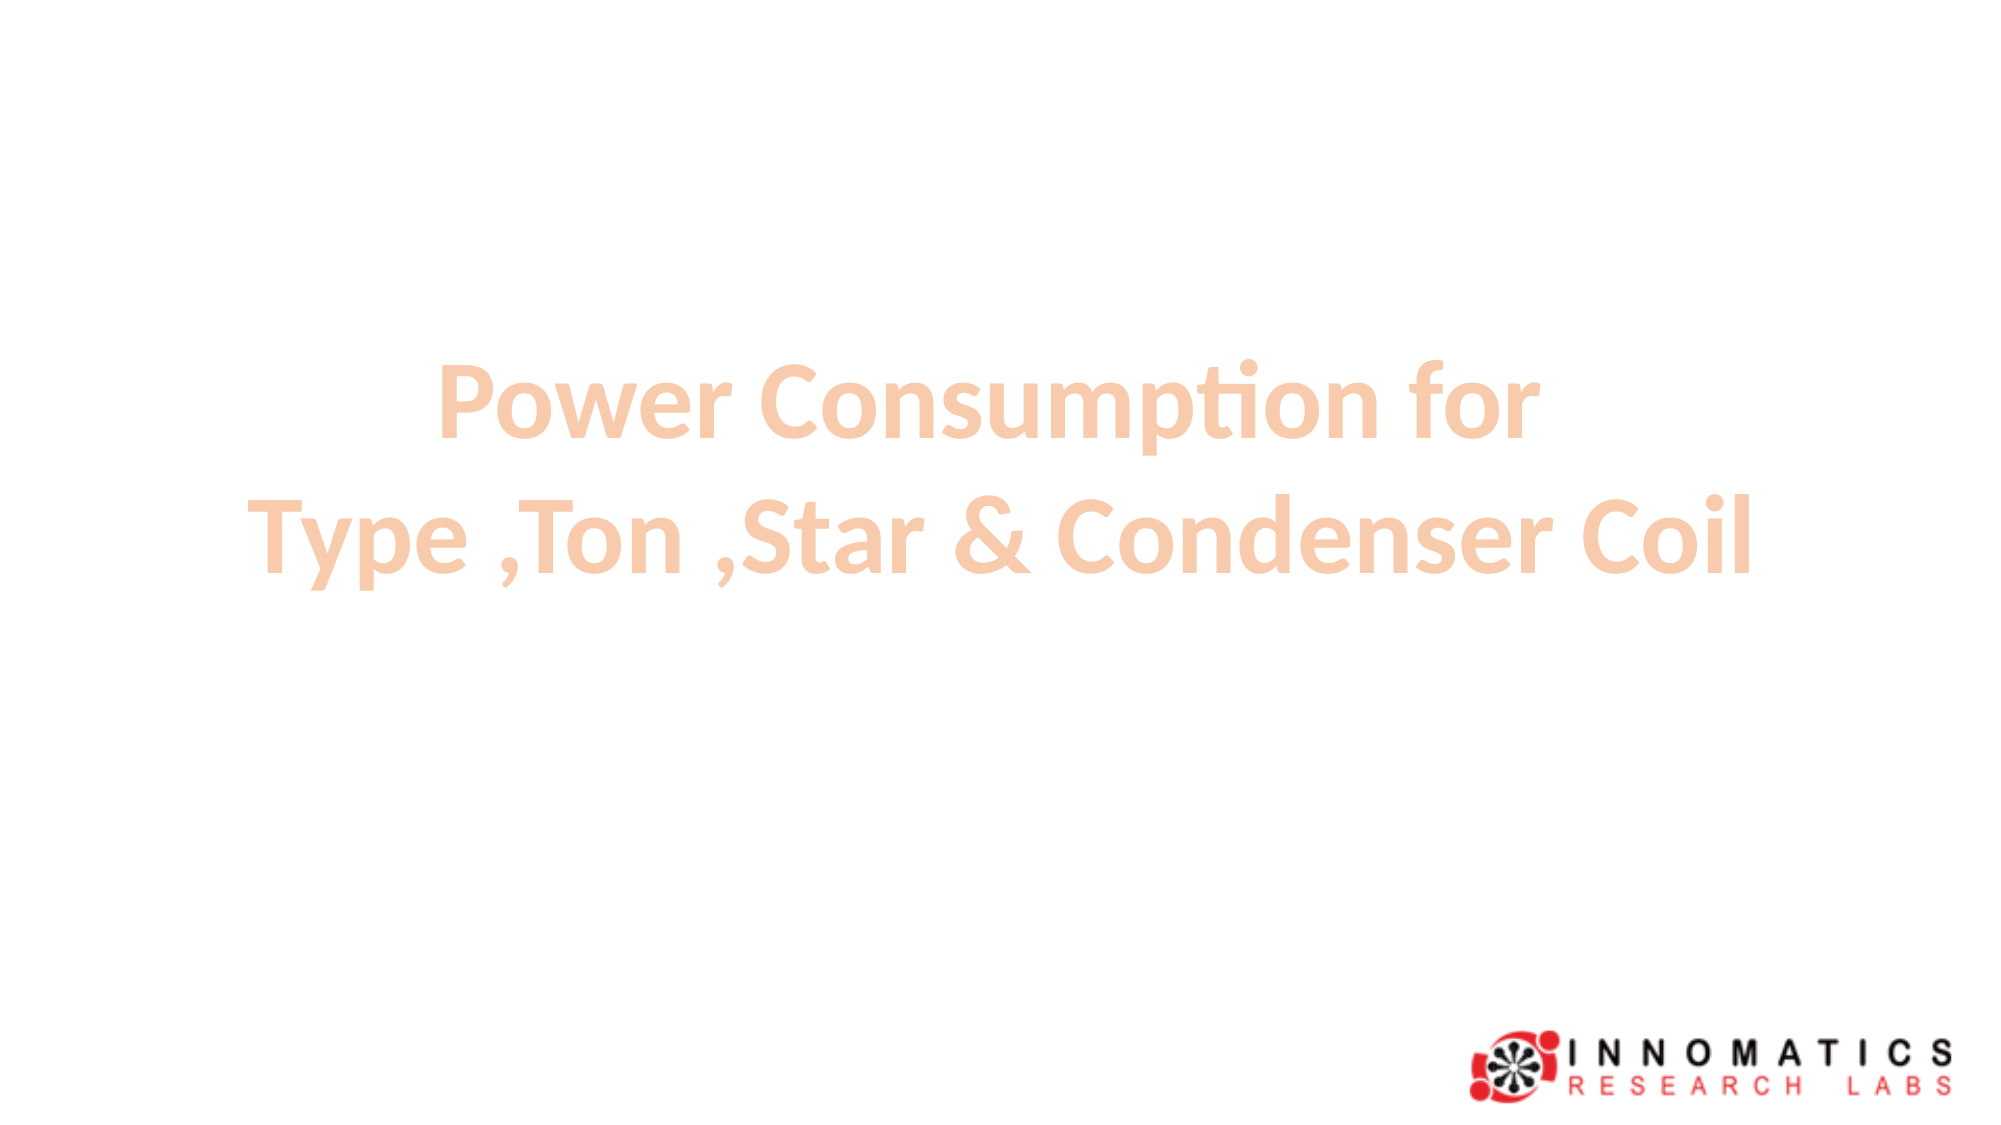

Power Consumption for
Type ,Ton ,Star & Condenser Coil